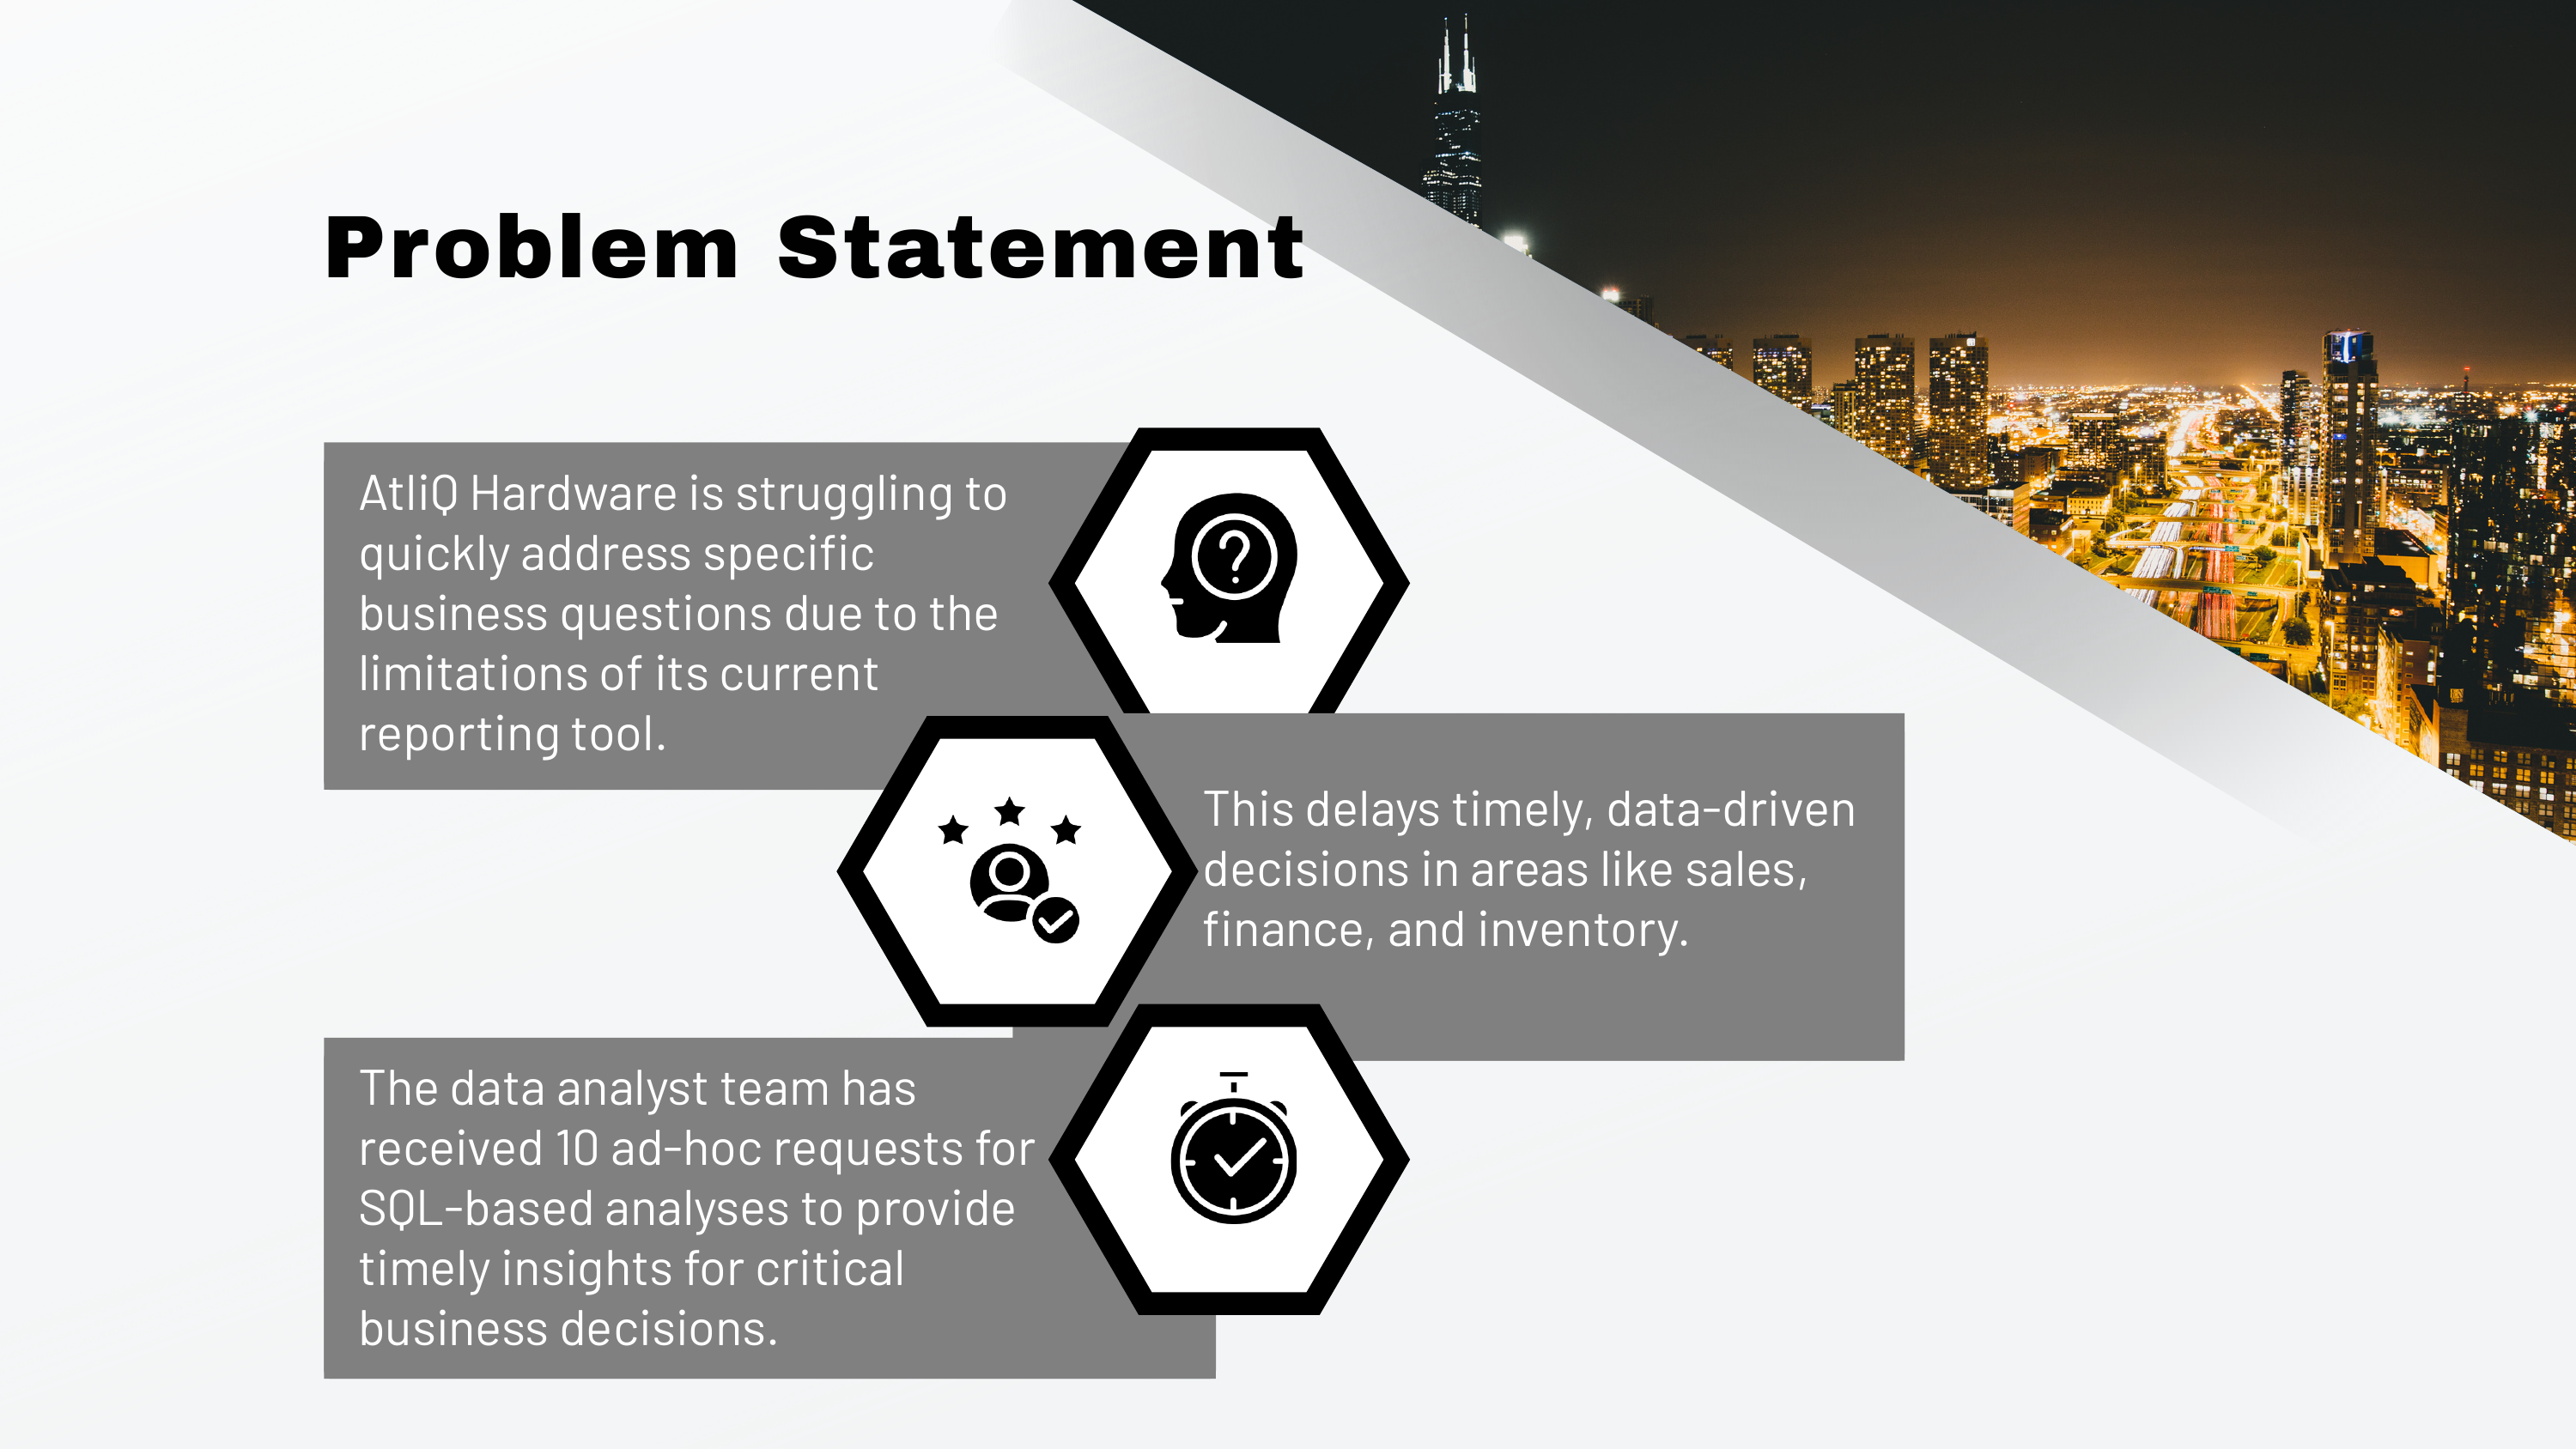

Problem Statement

AtliQ Hardware is struggling to quickly address specific business questions due to the limitations of its current reporting tool.

This delays timely, data-driven decisions in areas like sales, finance, and inventory.

The data analyst team has received 10 ad-hoc requests for SQL-based analyses to provide timely insights for critical business decisions.